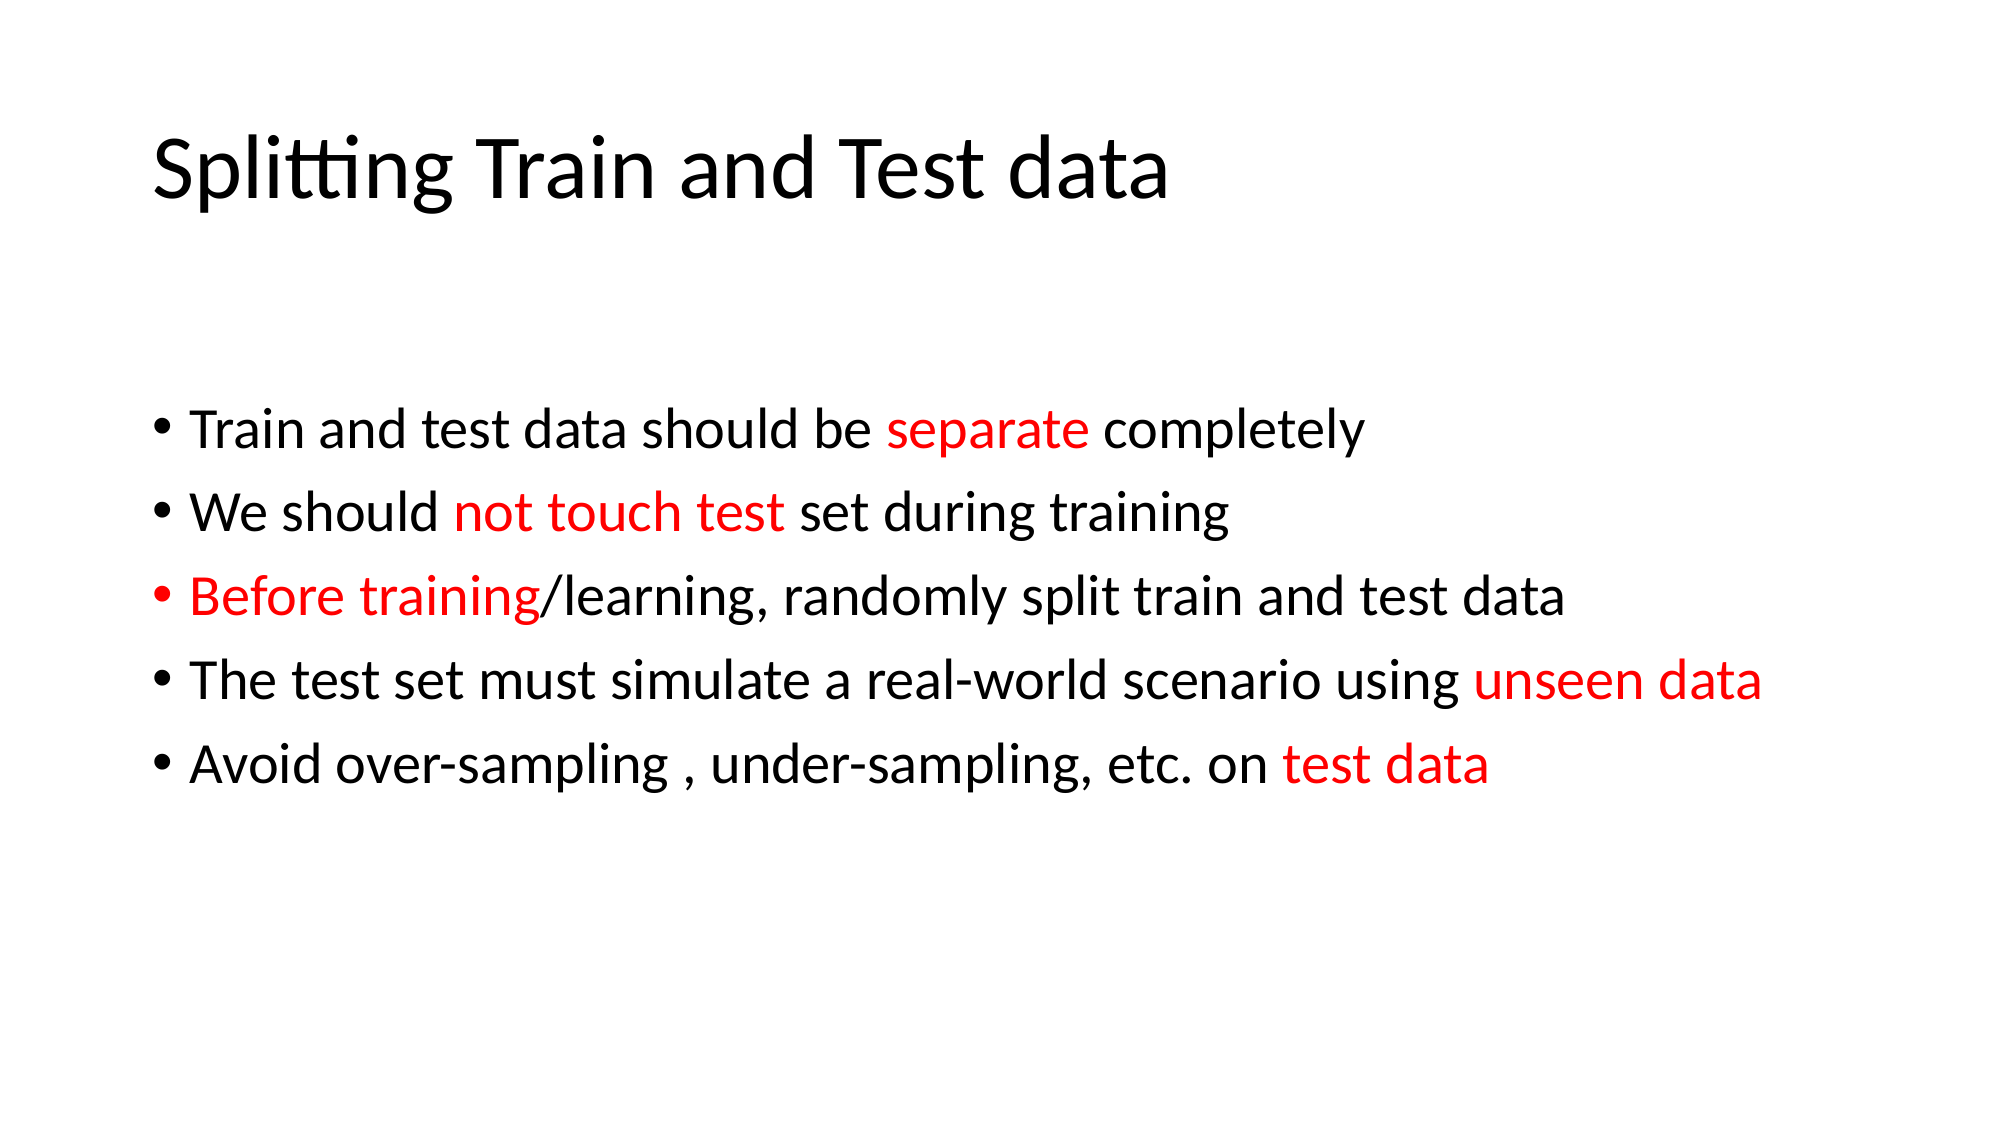

# Splitting Train and Test data

Train and test data should be separate completely
We should not touch test set during training
Before training/learning, randomly split train and test data
The test set must simulate a real-world scenario using unseen data
Avoid over-sampling , under-sampling, etc. on test data